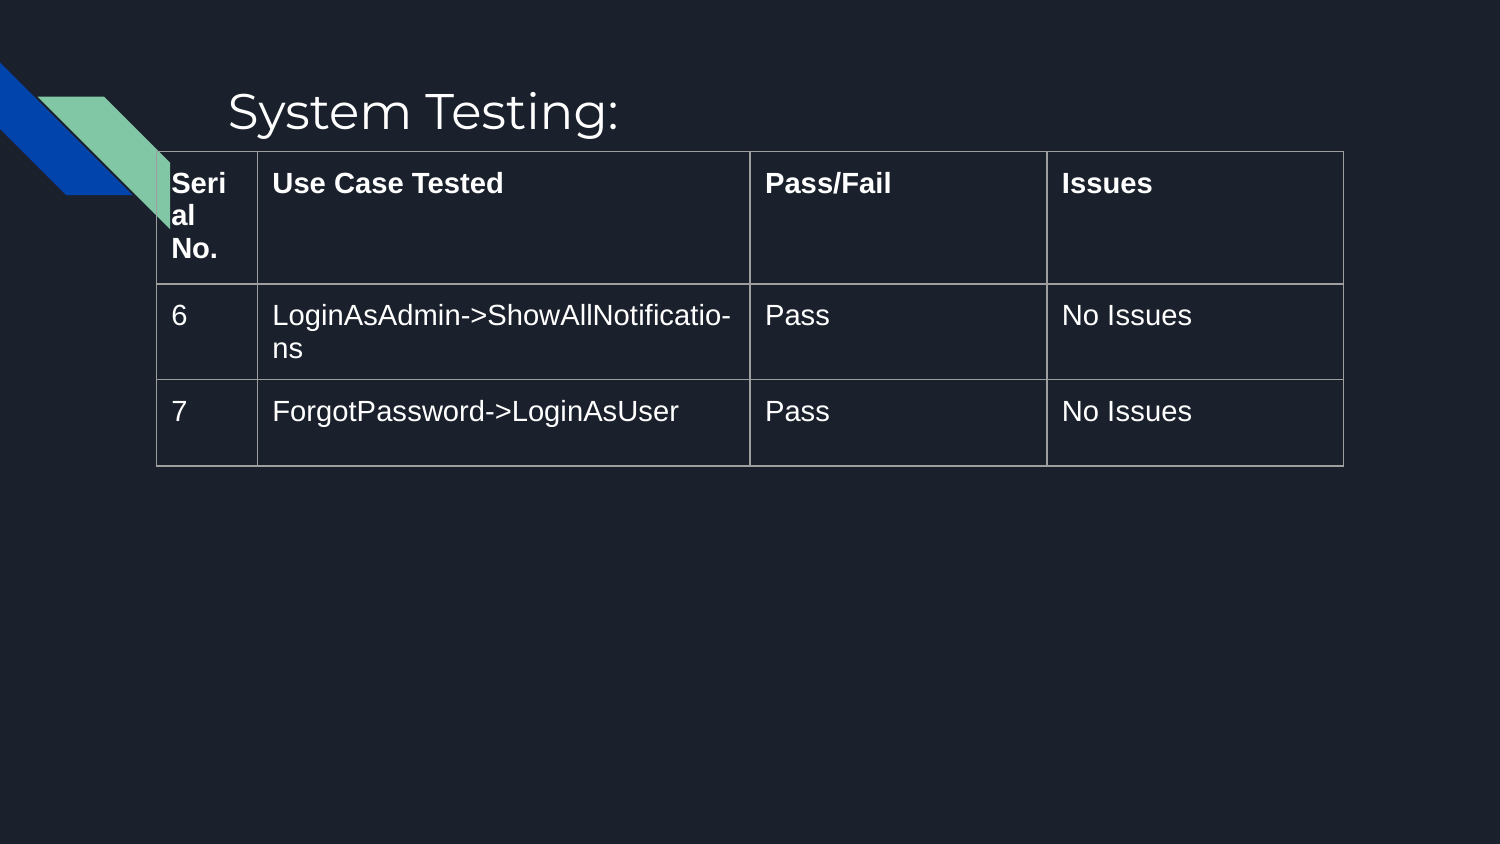

# System Testing:
| Serial No. | Use Case Tested | Pass/Fail | Issues |
| --- | --- | --- | --- |
| 6 | LoginAsAdmin->ShowAllNotificatio-ns | Pass | No Issues |
| 7 | ForgotPassword->LoginAsUser | Pass | No Issues |